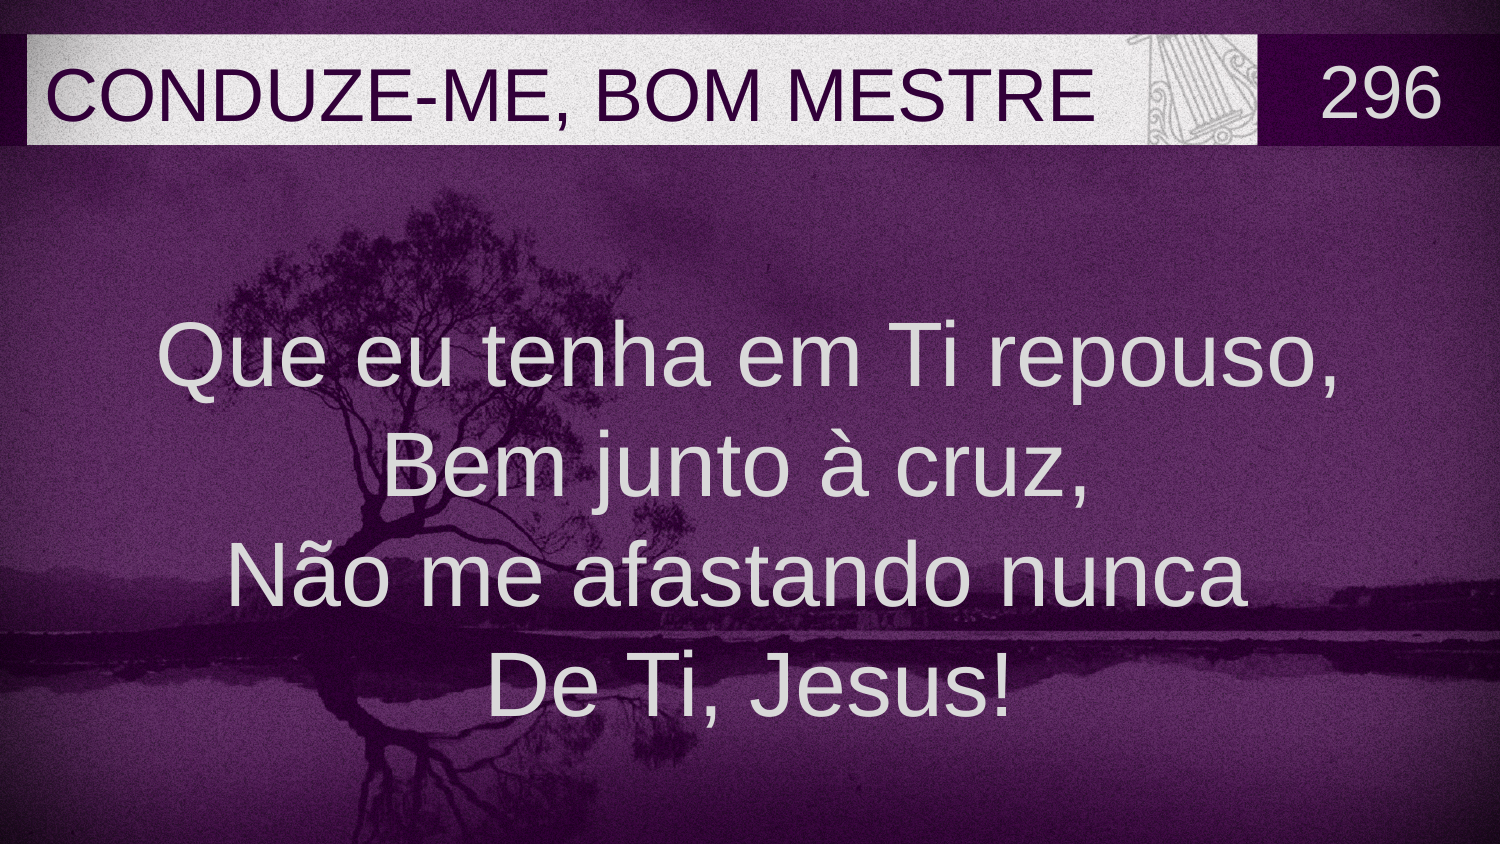

# CONDUZE-ME, BOM MESTRE
296
Que eu tenha em Ti repouso,
Bem junto à cruz,
Não me afastando nunca
De Ti, Jesus!